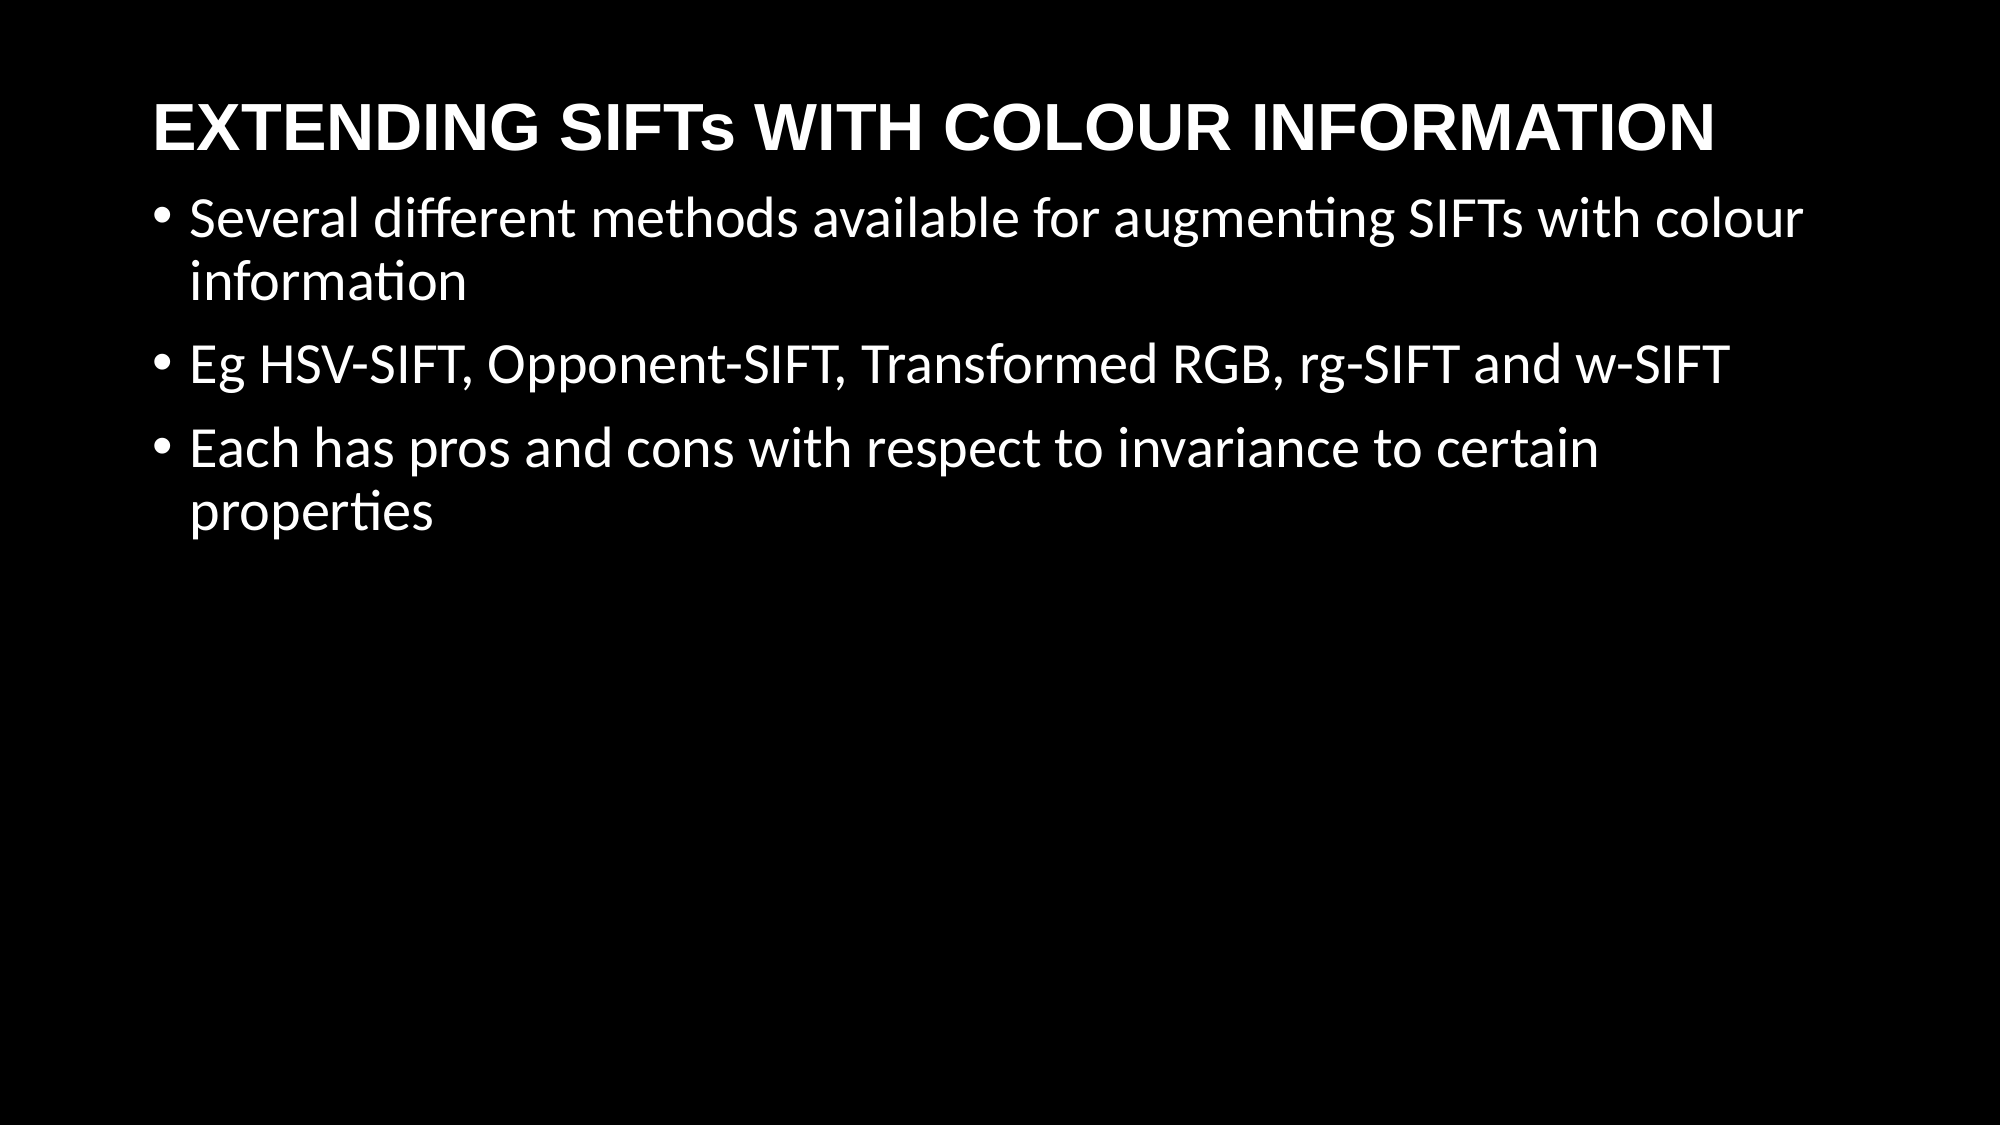

# EXTENDING SIFTs WITH COLOUR INFORMATION
Several different methods available for augmenting SIFTs with colour information
Eg HSV-SIFT, Opponent-SIFT, Transformed RGB, rg-SIFT and w-SIFT
Each has pros and cons with respect to invariance to certain properties